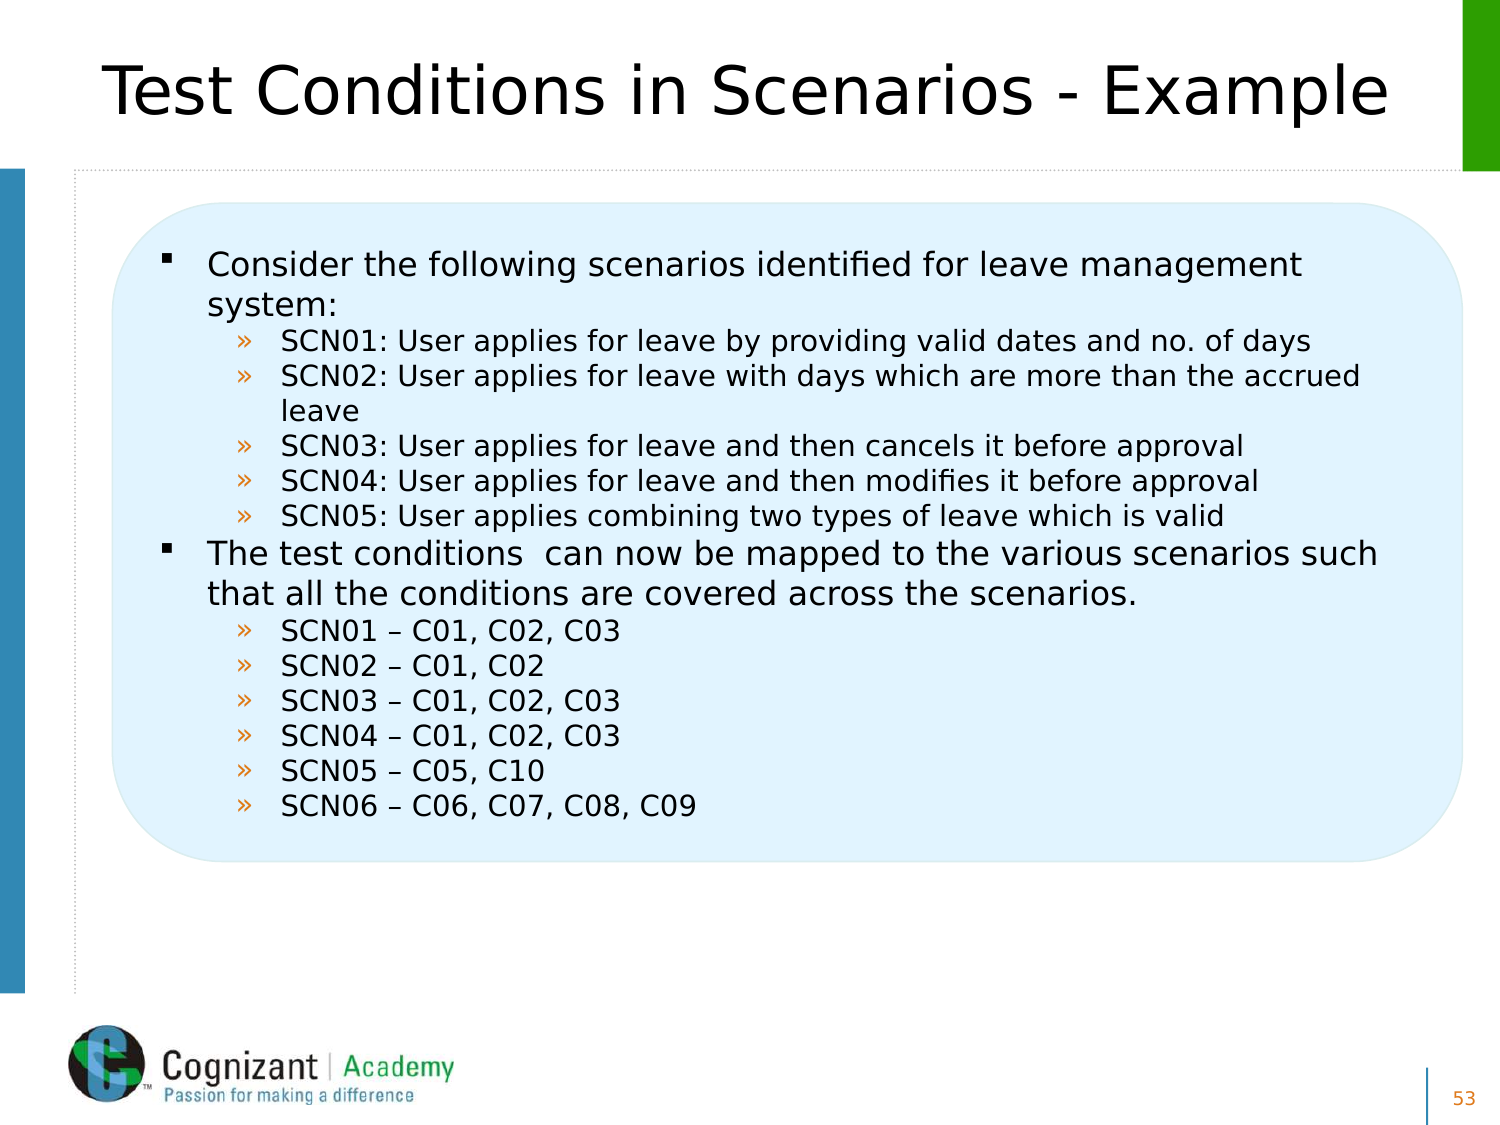

# Test Conditions in Scenarios - Example

Consider the following scenarios identified for leave management system:
SCN01: User applies for leave by providing valid dates and no. of days
SCN02: User applies for leave with days which are more than the accrued leave
SCN03: User applies for leave and then cancels it before approval
SCN04: User applies for leave and then modifies it before approval
SCN05: User applies combining two types of leave which is valid
The test conditions  can now be mapped to the various scenarios such that all the conditions are covered across the scenarios.
SCN01 – C01, C02, C03
SCN02 – C01, C02
SCN03 – C01, C02, C03
SCN04 – C01, C02, C03
SCN05 – C05, C10
SCN06 – C06, C07, C08, C09
53